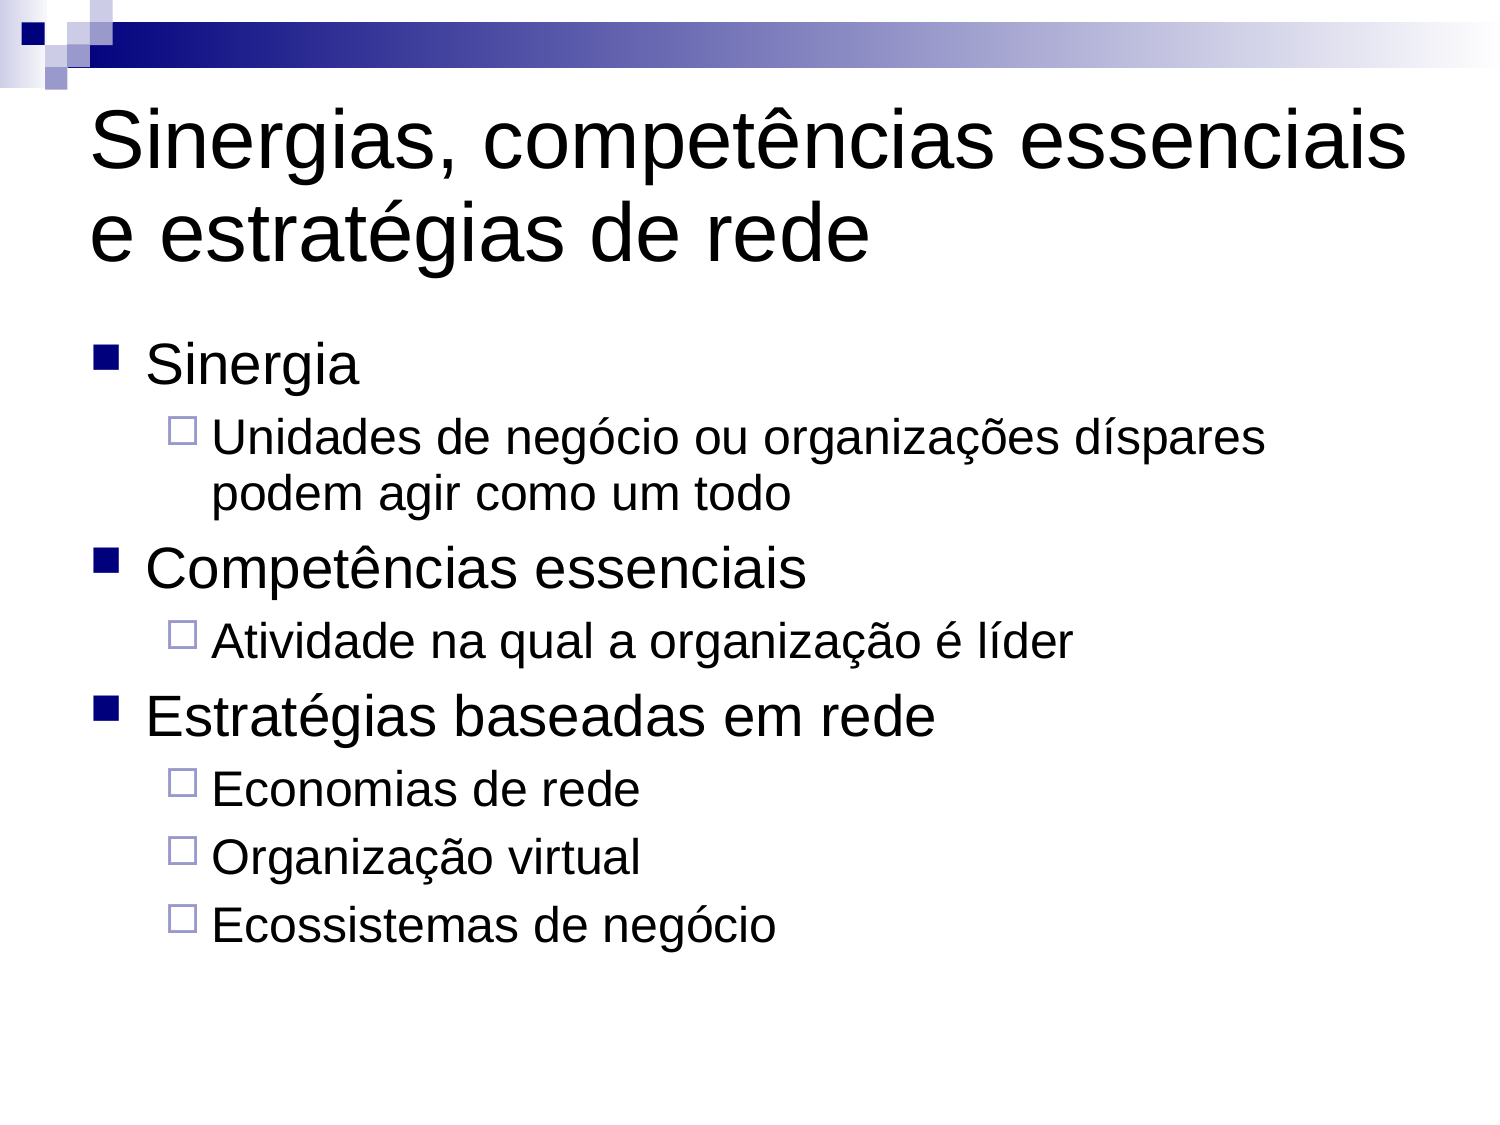

Sinergias, competências essenciais e estratégias de rede
Sinergia
Unidades de negócio ou organizações díspares podem agir como um todo
Competências essenciais
Atividade na qual a organização é líder
Estratégias baseadas em rede
Economias de rede
Organização virtual
Ecossistemas de negócio